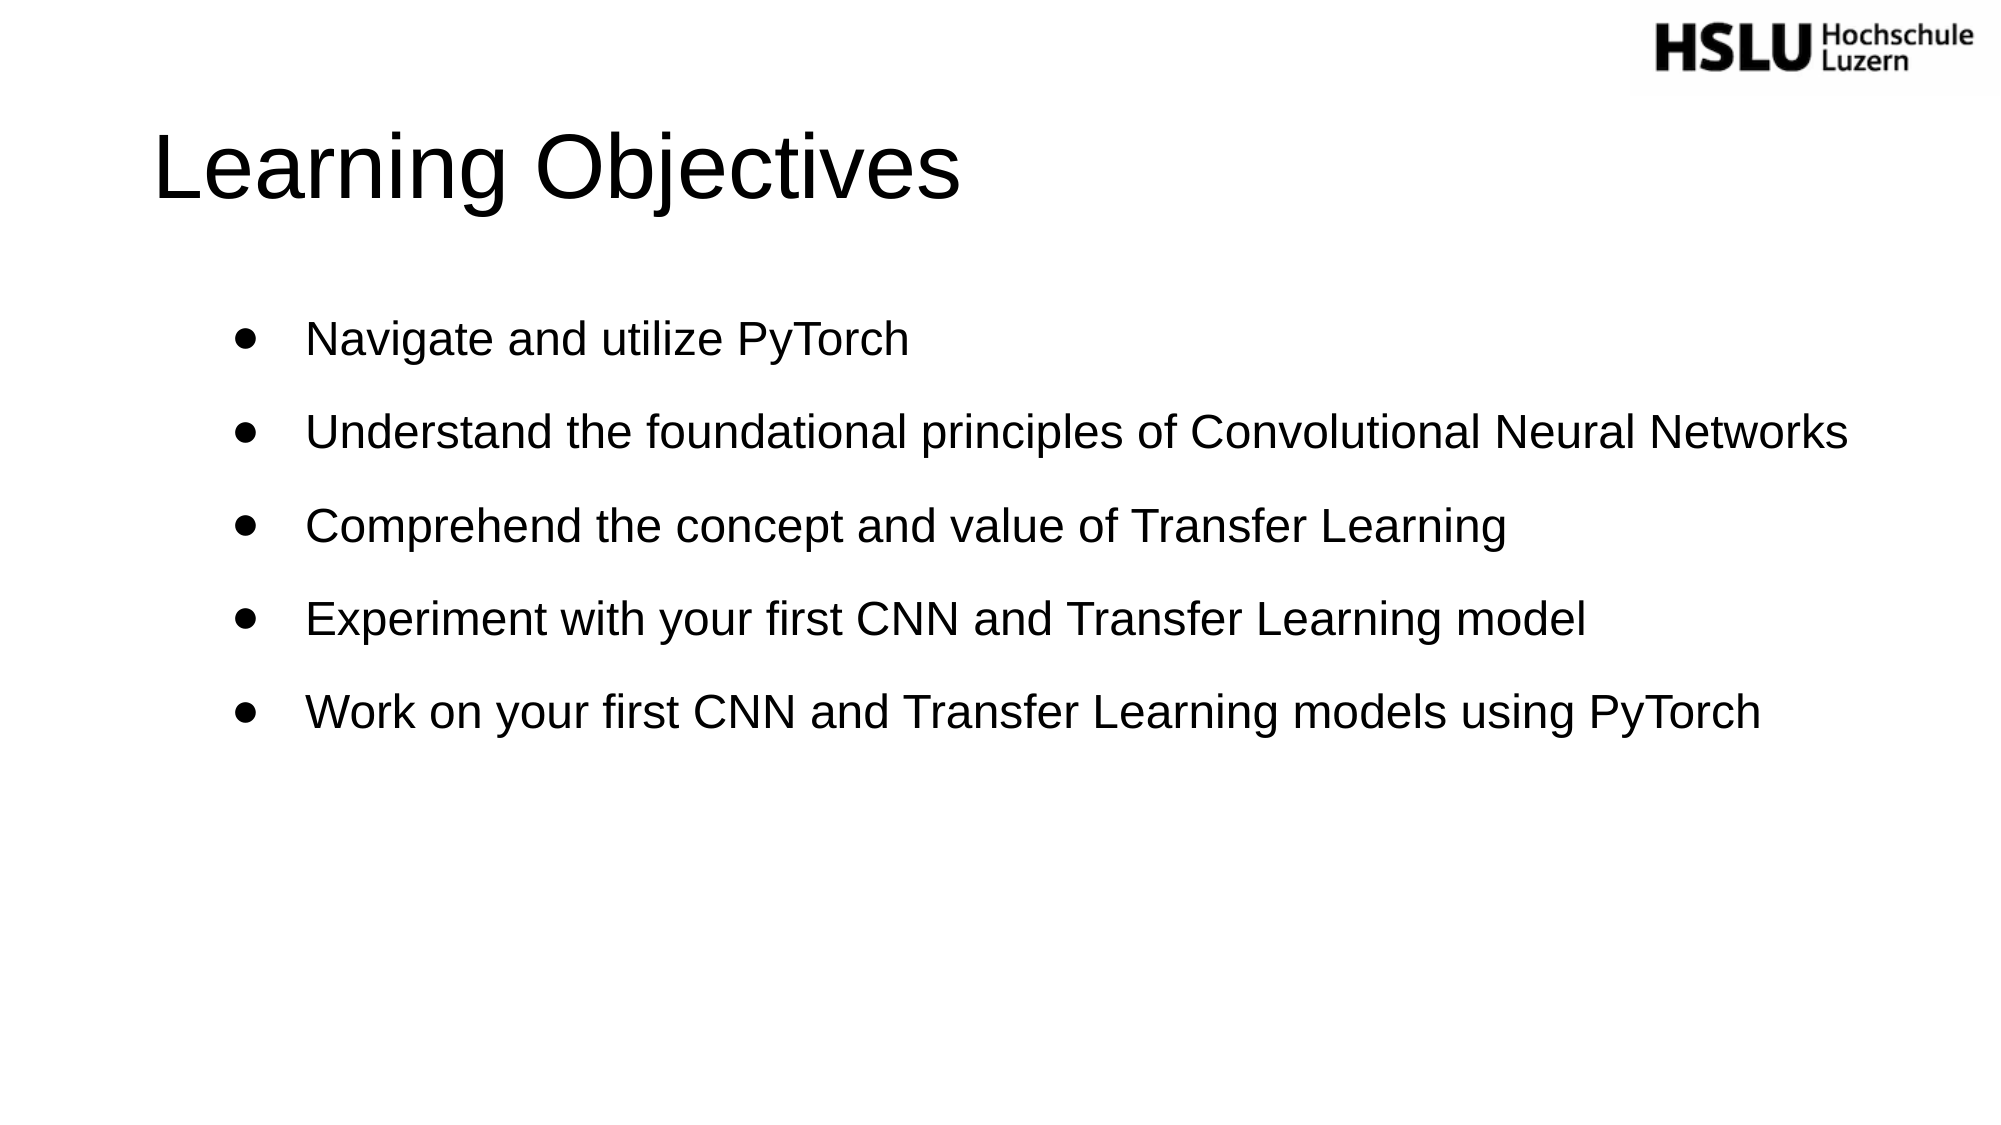

# Learning Objectives
Navigate and utilize PyTorch
Understand the foundational principles of Convolutional Neural Networks
Comprehend the concept and value of Transfer Learning
Experiment with your first CNN and Transfer Learning model
Work on your first CNN and Transfer Learning models using PyTorch